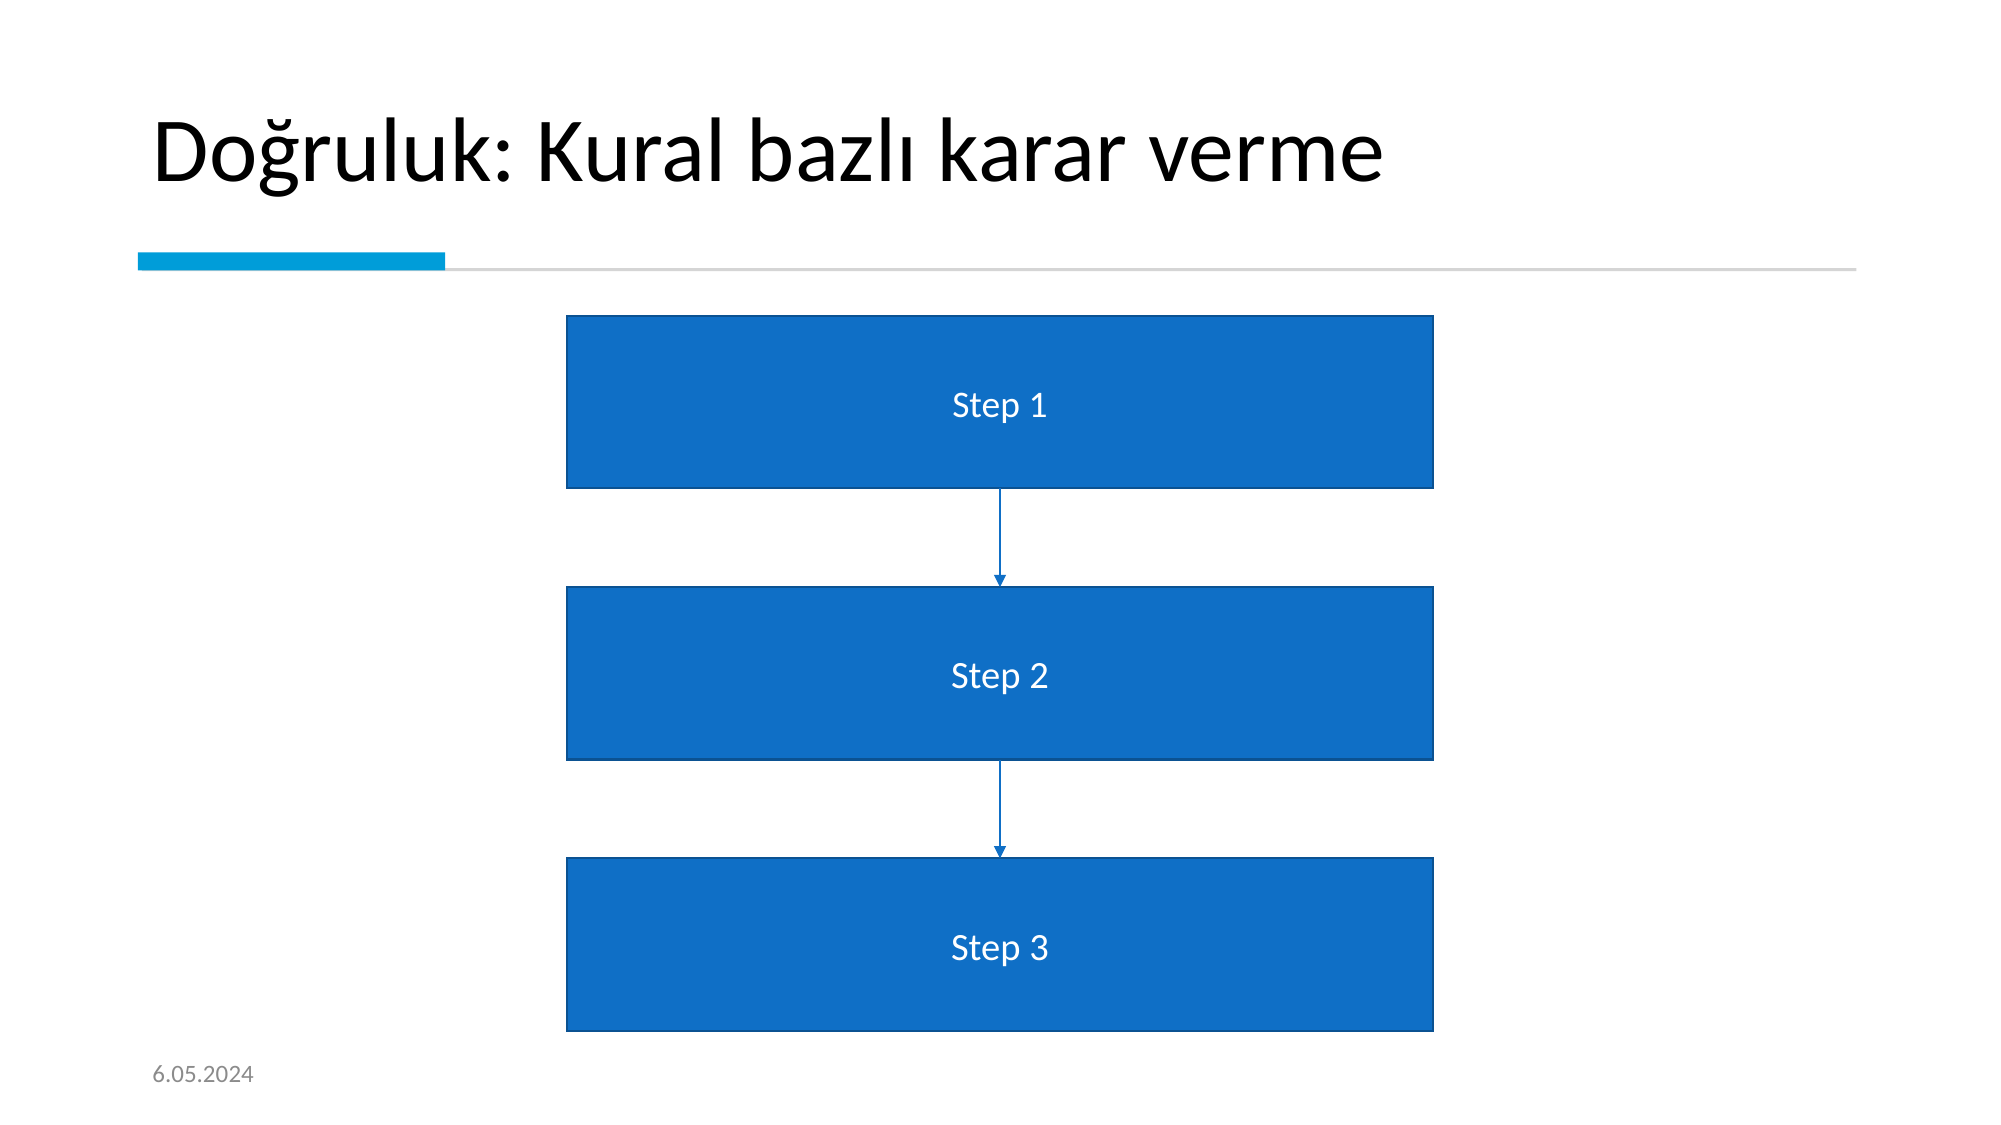

# Doğruluk: Kural bazlı karar verme

Step 1
Step 2
Step 3
6.05.2024
NDBS - Office Day
8